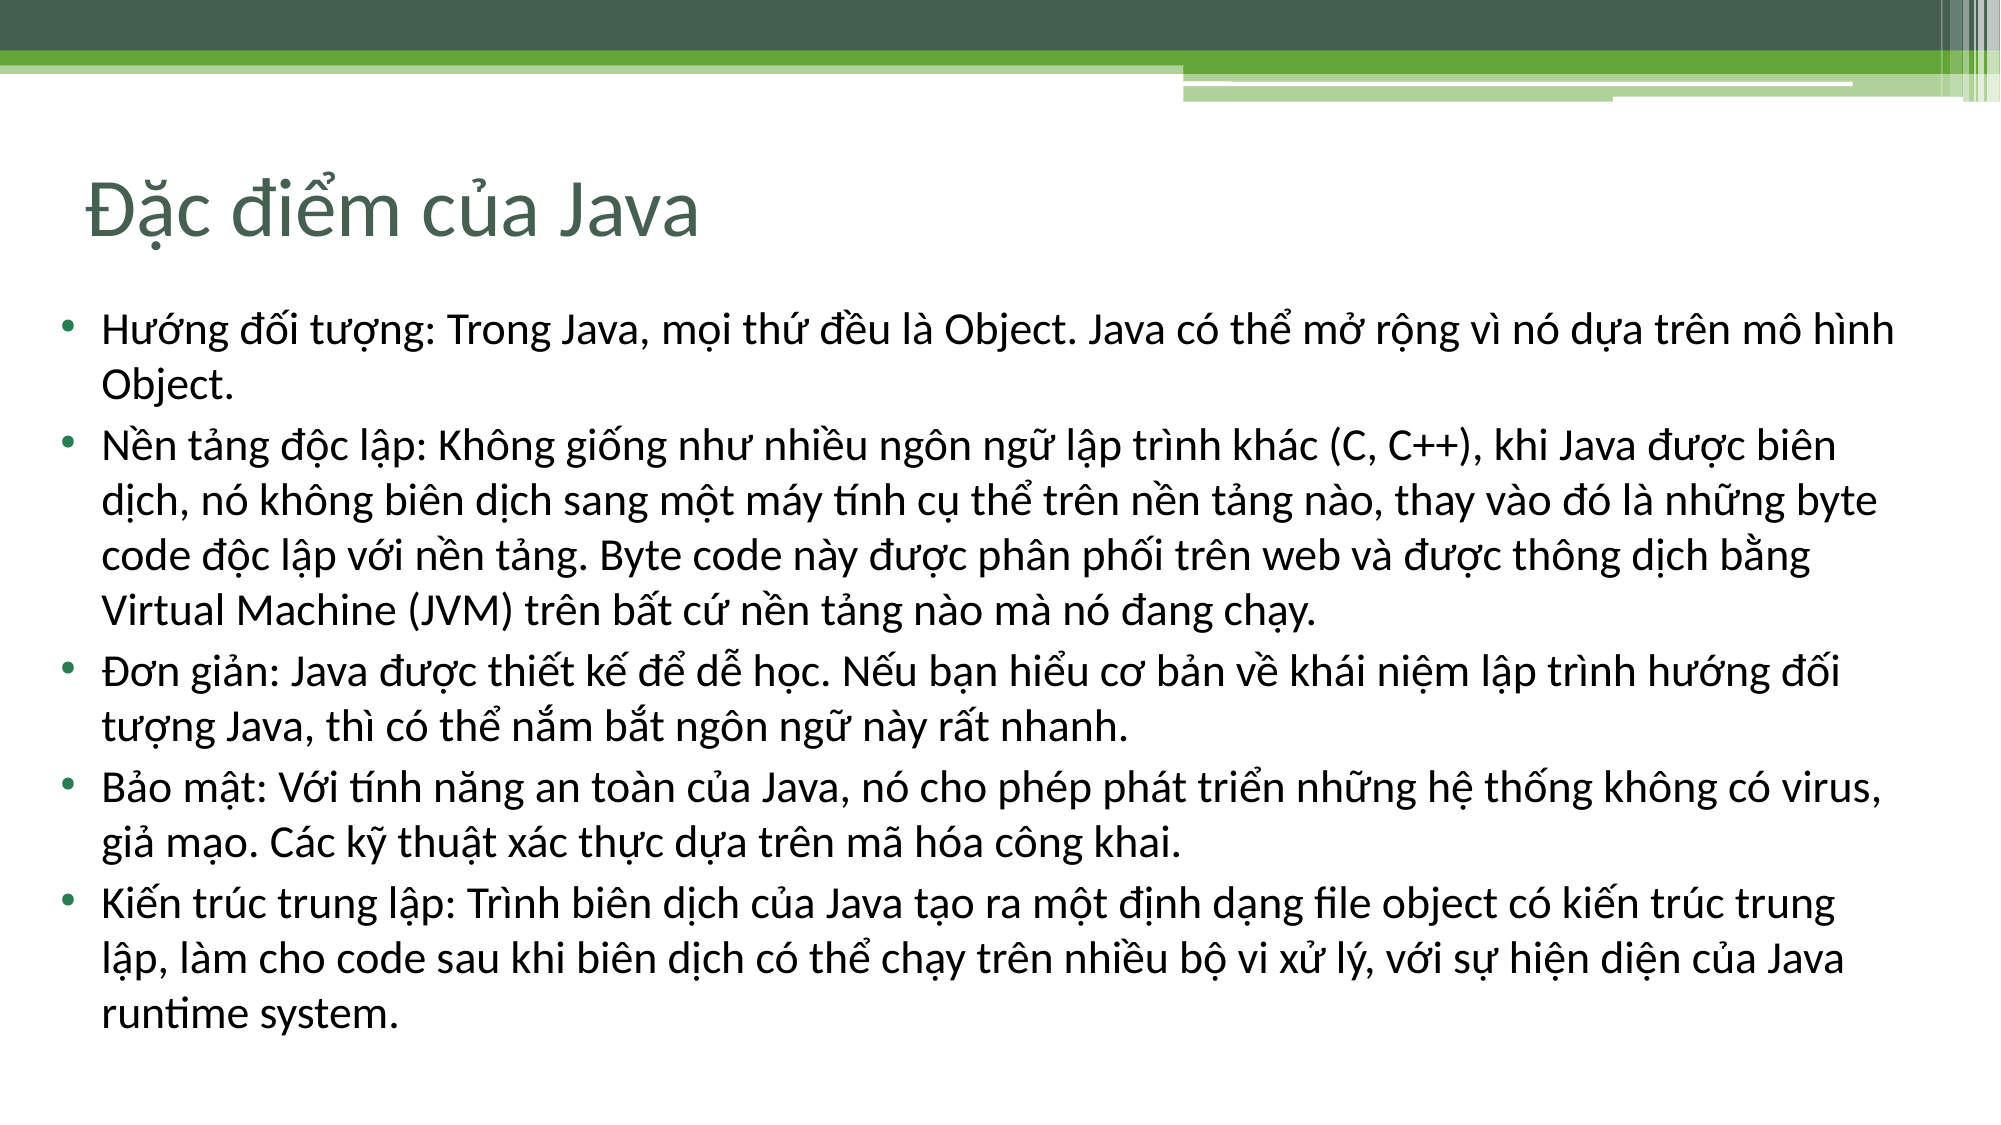

# Đặc điểm của Java
Hướng đối tượng: Trong Java, mọi thứ đều là Object. Java có thể mở rộng vì nó dựa trên mô hình Object.
Nền tảng độc lập: Không giống như nhiều ngôn ngữ lập trình khác (C, C++), khi Java được biên dịch, nó không biên dịch sang một máy tính cụ thể trên nền tảng nào, thay vào đó là những byte code độc lập với nền tảng. Byte code này được phân phối trên web và được thông dịch bằng Virtual Machine (JVM) trên bất cứ nền tảng nào mà nó đang chạy.
Đơn giản: Java được thiết kế để dễ học. Nếu bạn hiểu cơ bản về khái niệm lập trình hướng đối tượng Java, thì có thể nắm bắt ngôn ngữ này rất nhanh.
Bảo mật: Với tính năng an toàn của Java, nó cho phép phát triển những hệ thống không có virus, giả mạo. Các kỹ thuật xác thực dựa trên mã hóa công khai.
Kiến trúc trung lập: Trình biên dịch của Java tạo ra một định dạng file object có kiến trúc trung lập, làm cho code sau khi biên dịch có thể chạy trên nhiều bộ vi xử lý, với sự hiện diện của Java runtime system.